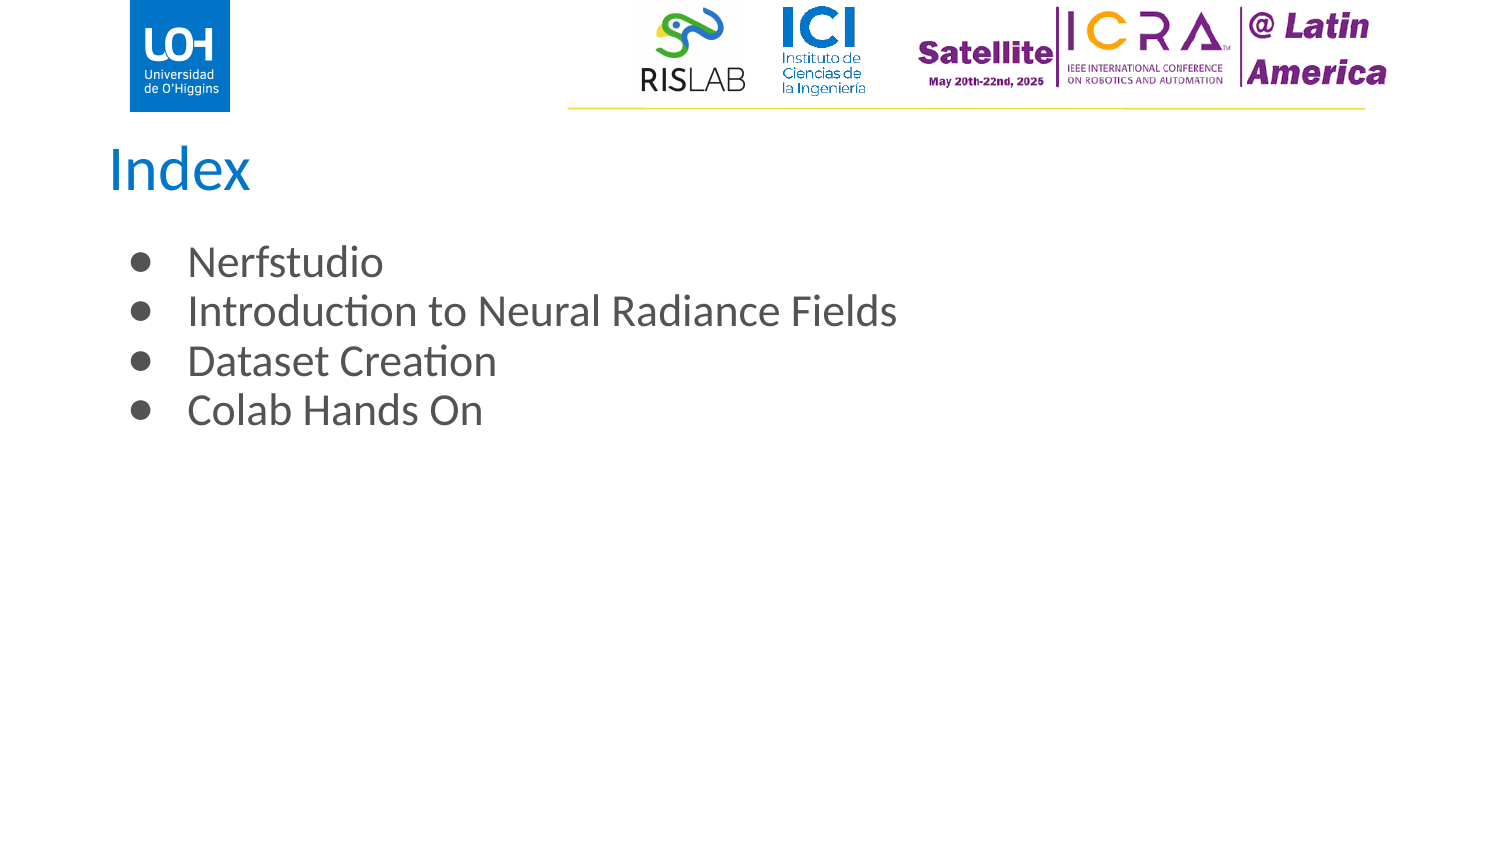

# Index
Nerfstudio
Introduction to Neural Radiance Fields
Dataset Creation
Colab Hands On